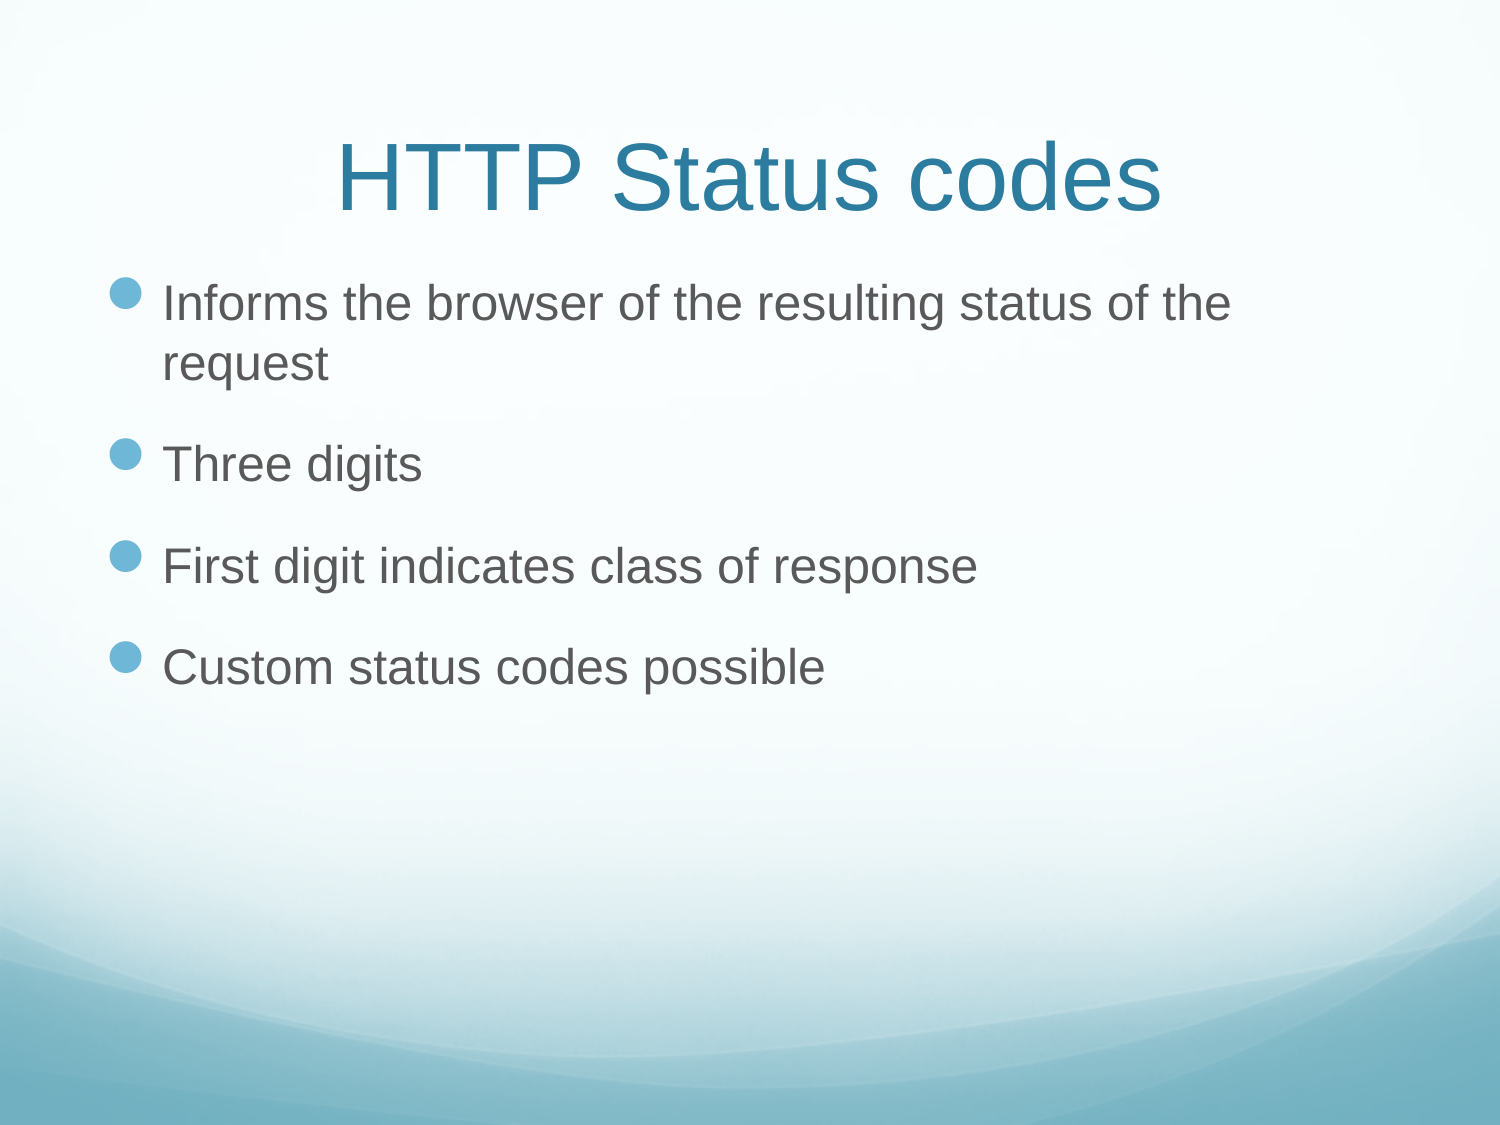

# HTTP Status codes
Informs the browser of the resulting status of the request
Three digits
First digit indicates class of response
Custom status codes possible